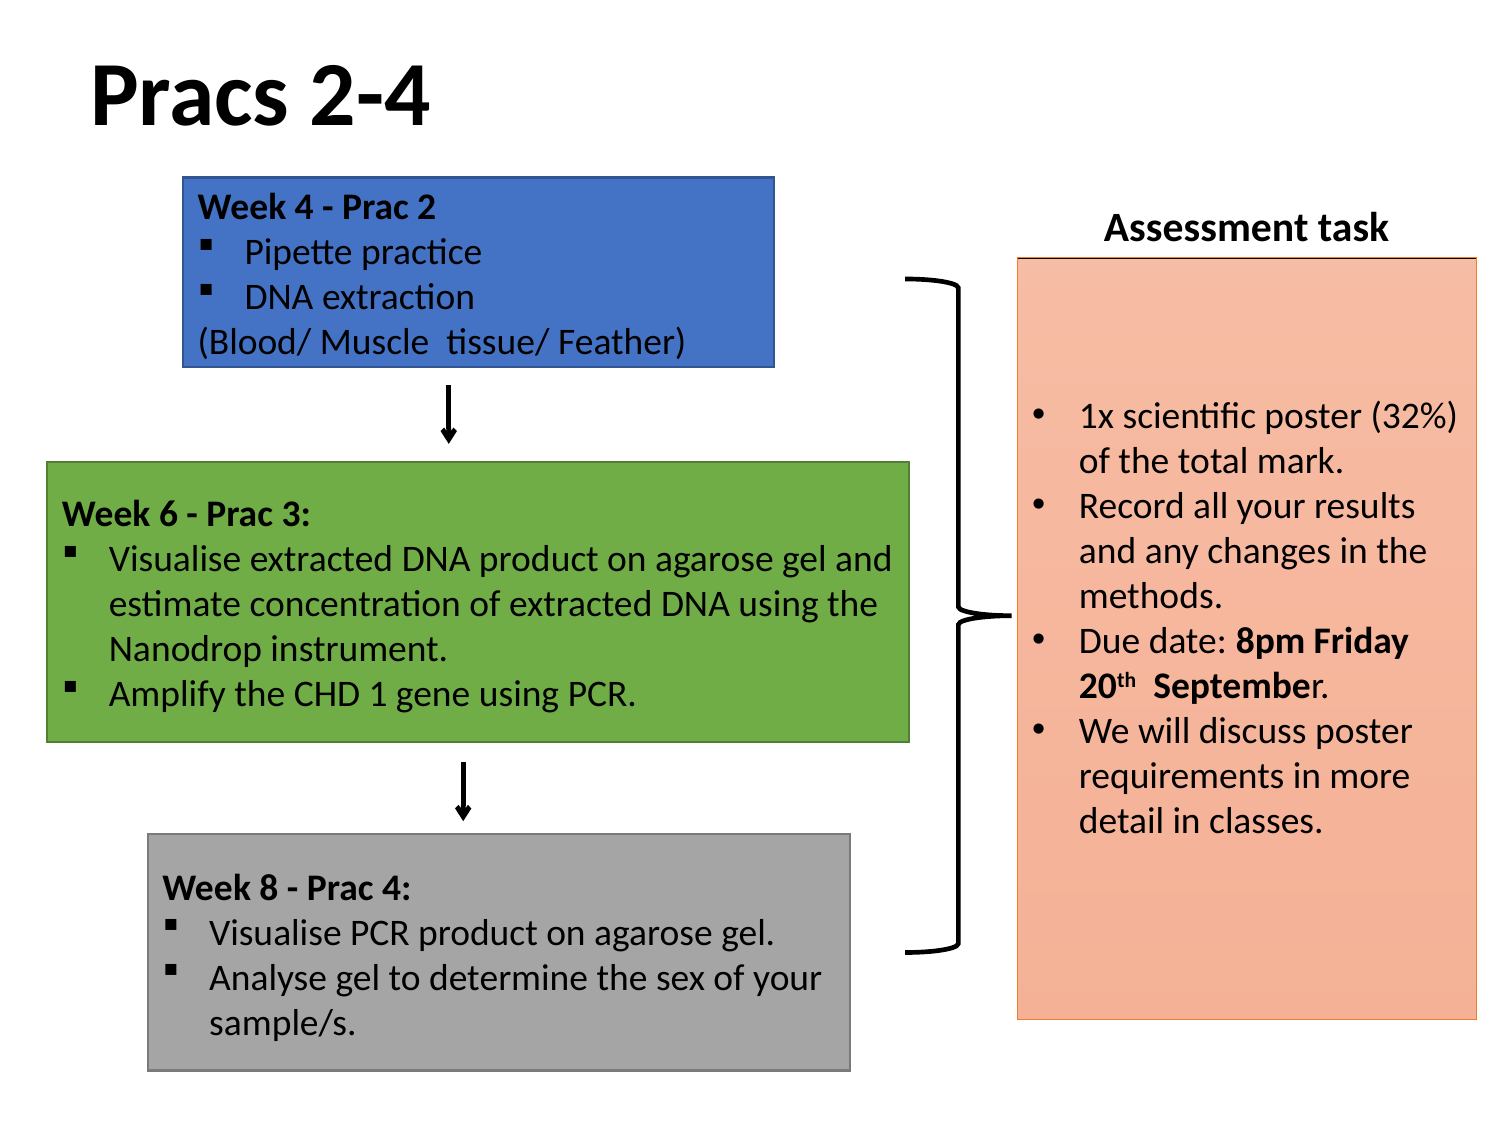

# Pracs 2-4
Week 4 - Prac 2
Pipette practice
DNA extraction
(Blood/ Muscle  tissue/ Feather)
Assessment task
1x scientific poster (32%) of the total mark.
Record all your results and any changes in the methods.
Due date: 8pm Friday 20th  September.
We will discuss poster requirements in more detail in classes.

Week 6 - Prac 3:
Visualise extracted DNA product on agarose gel and estimate concentration of extracted DNA using the Nanodrop instrument.
Amplify the CHD 1 gene using PCR.
Week 8 - Prac 4:
Visualise PCR product on agarose gel.
Analyse gel to determine the sex of your sample/s.